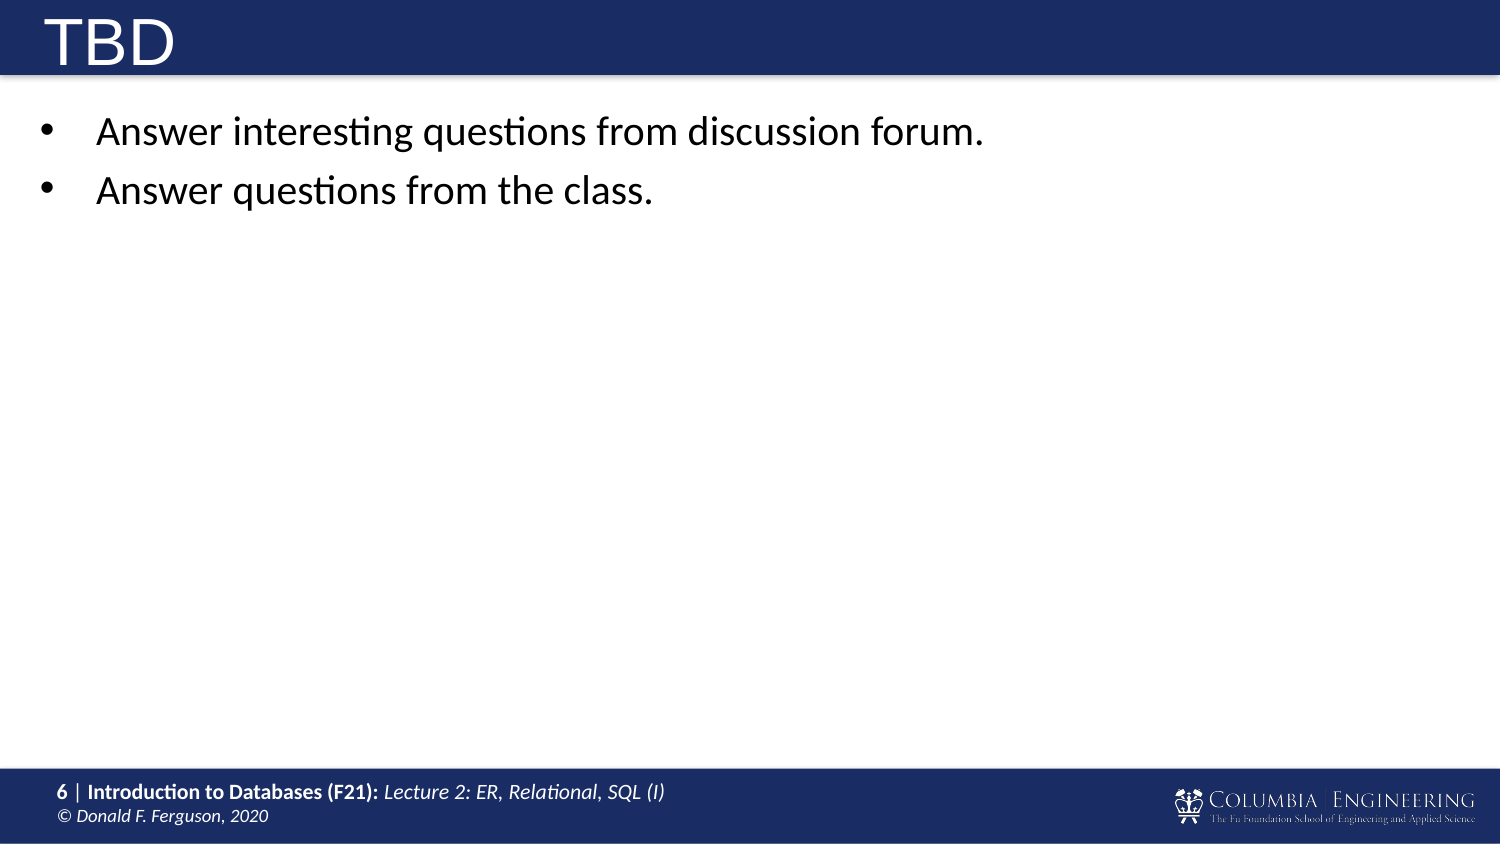

# TBD
Answer interesting questions from discussion forum.
Answer questions from the class.